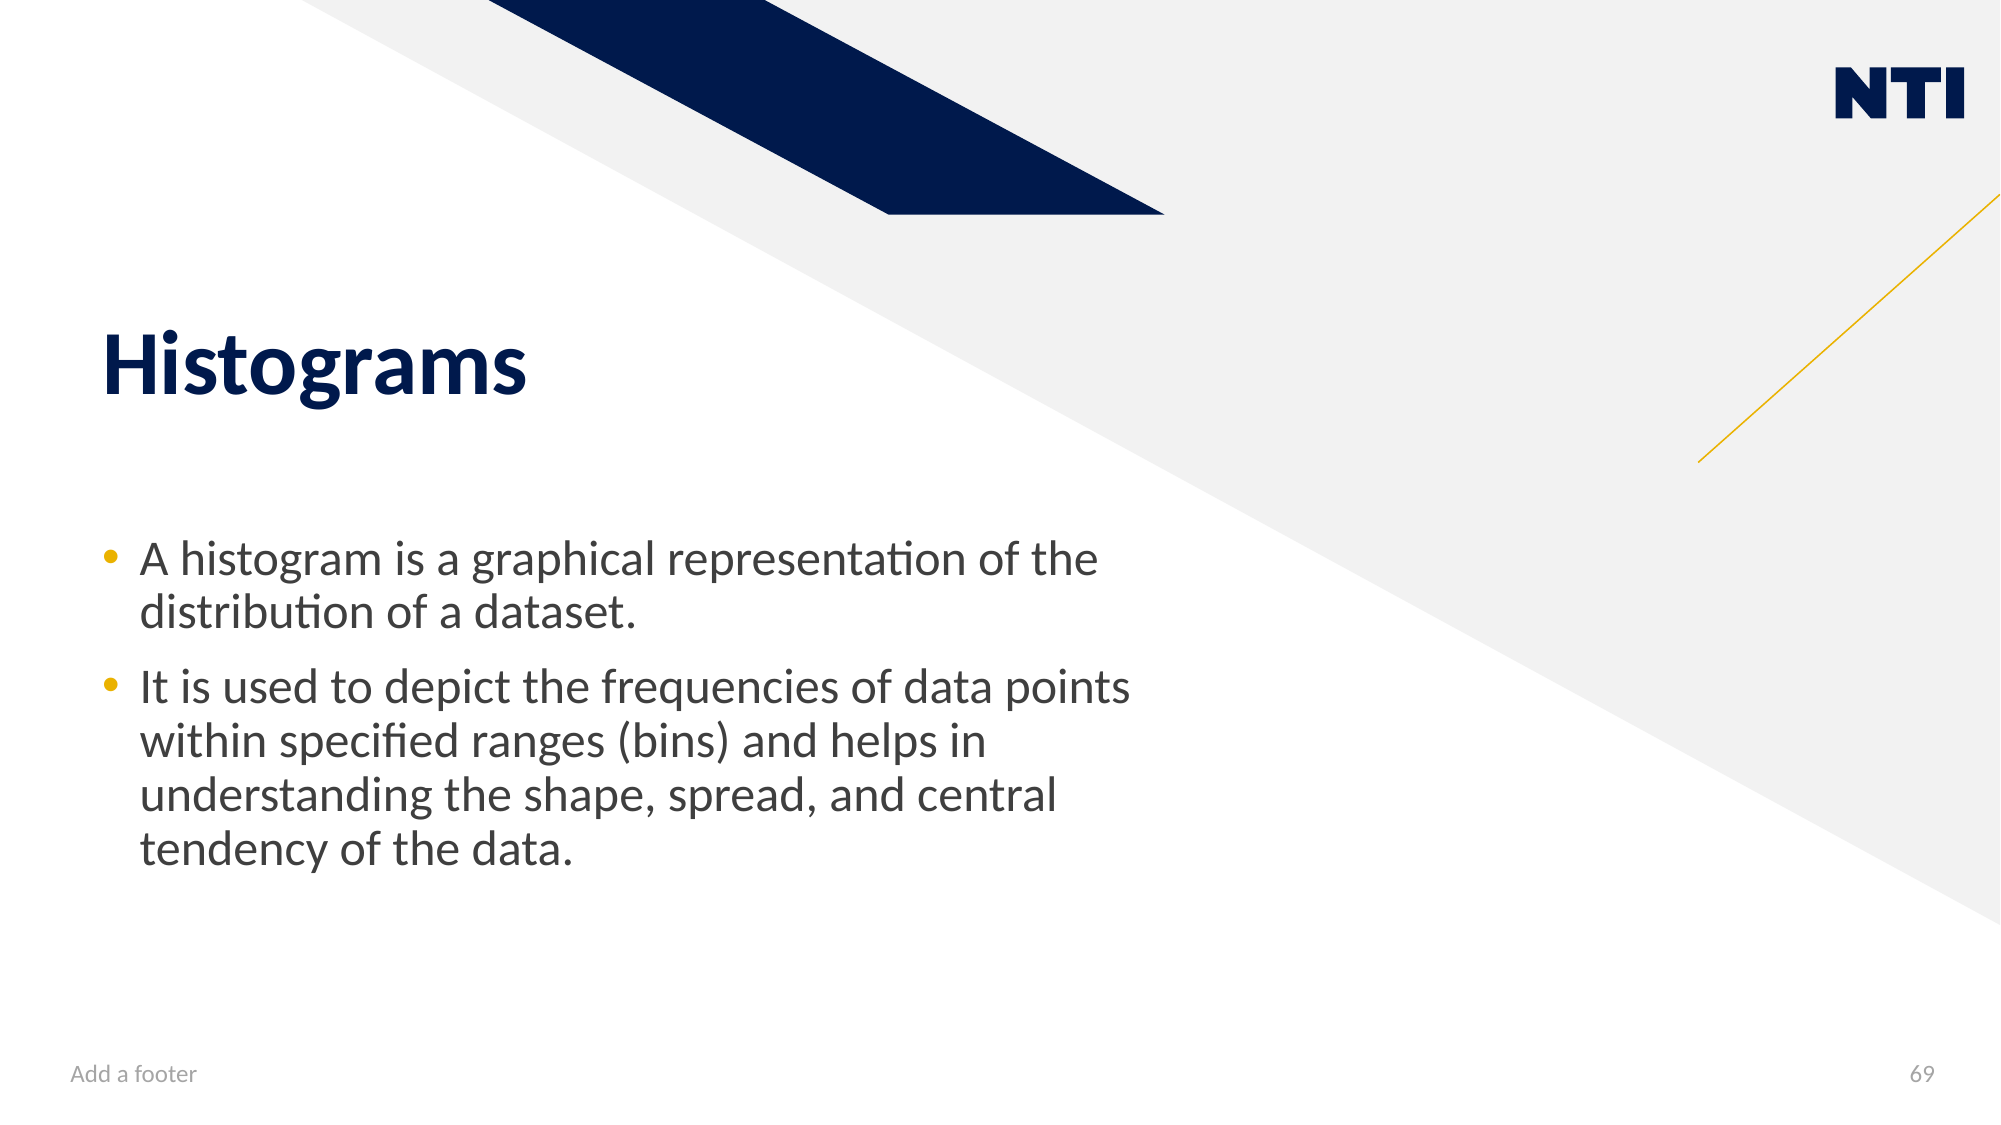

# Histograms

A histogram is a graphical representation of the distribution of a dataset.
It is used to depict the frequencies of data points within specified ranges (bins) and helps in understanding the shape, spread, and central tendency of the data.
Add a footer
69